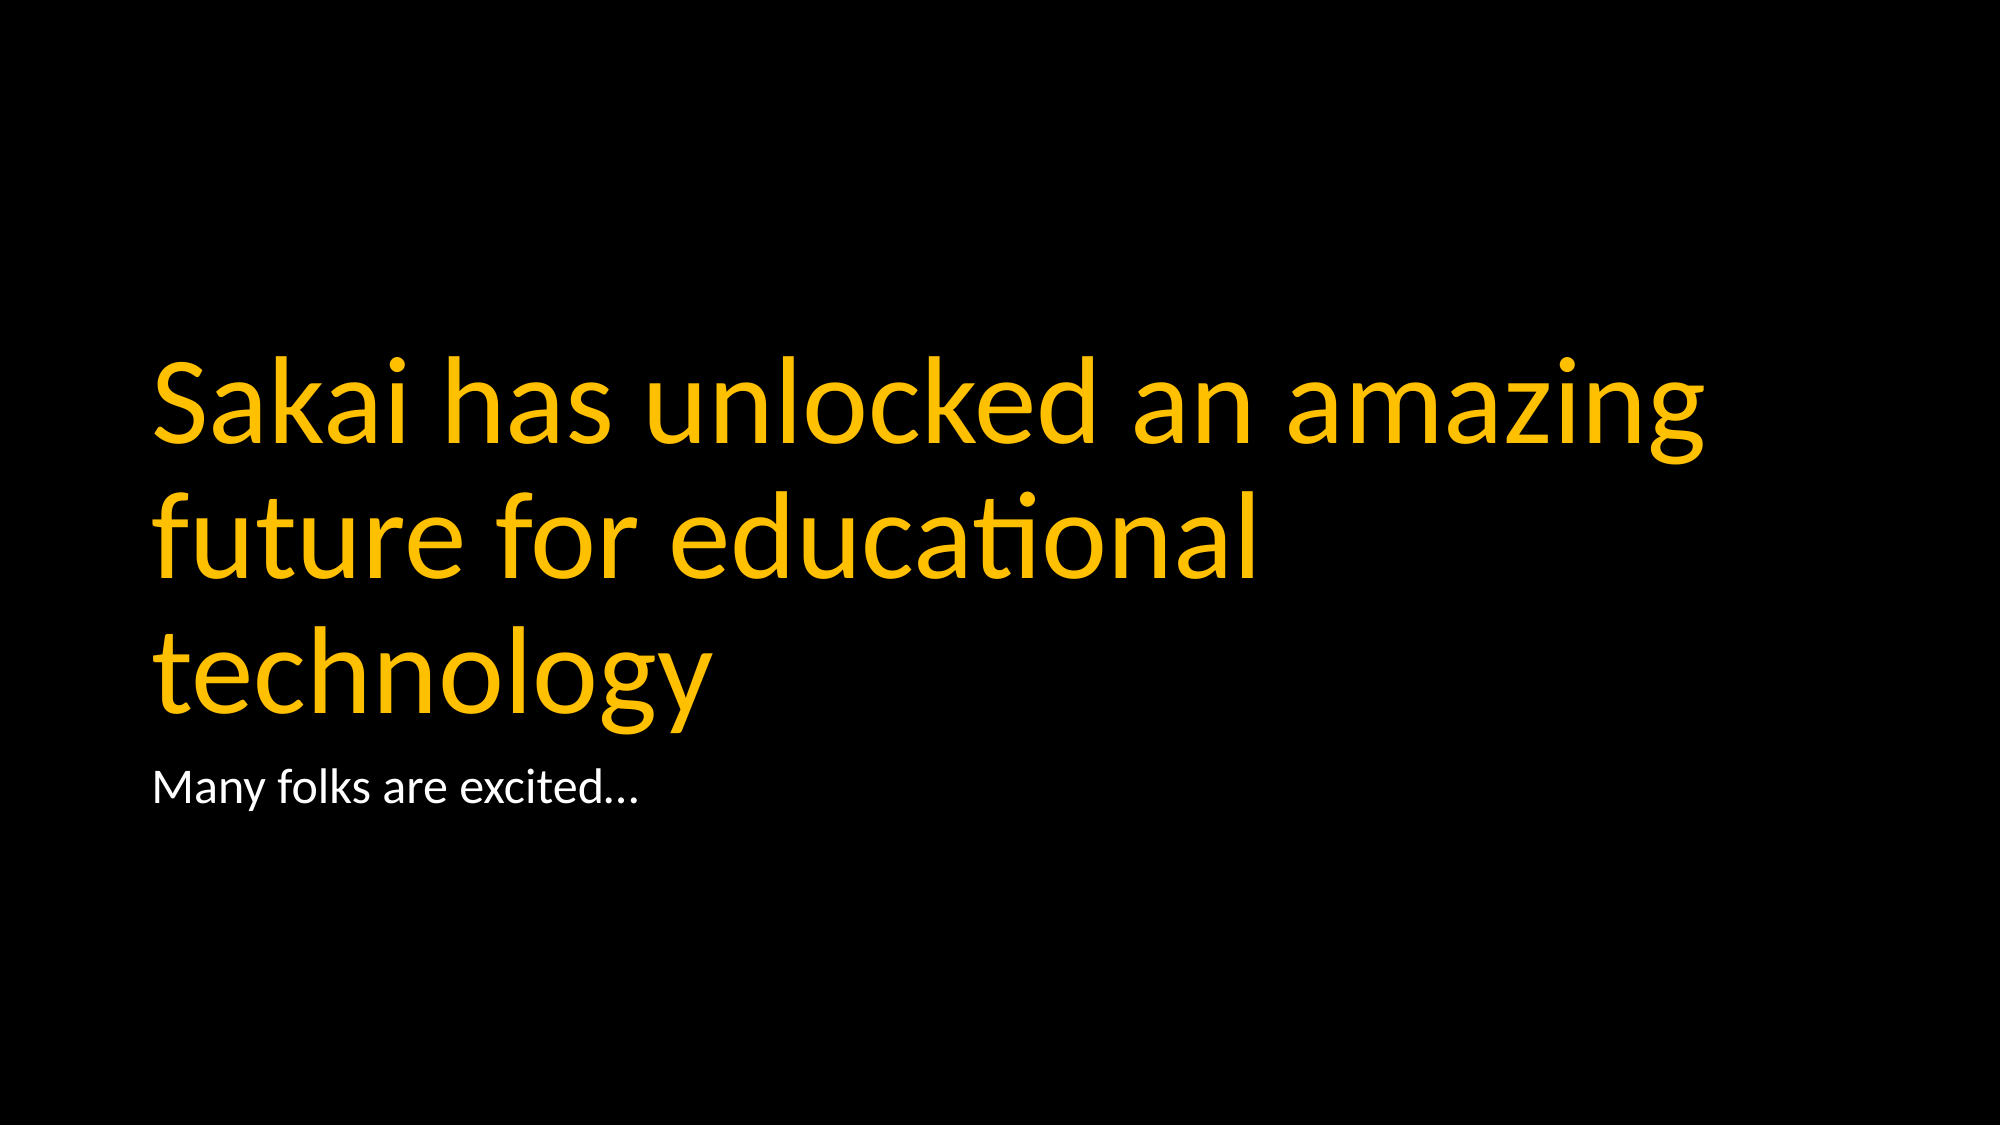

# Sakai has unlocked an amazing future for educational technology
Many folks are excited…